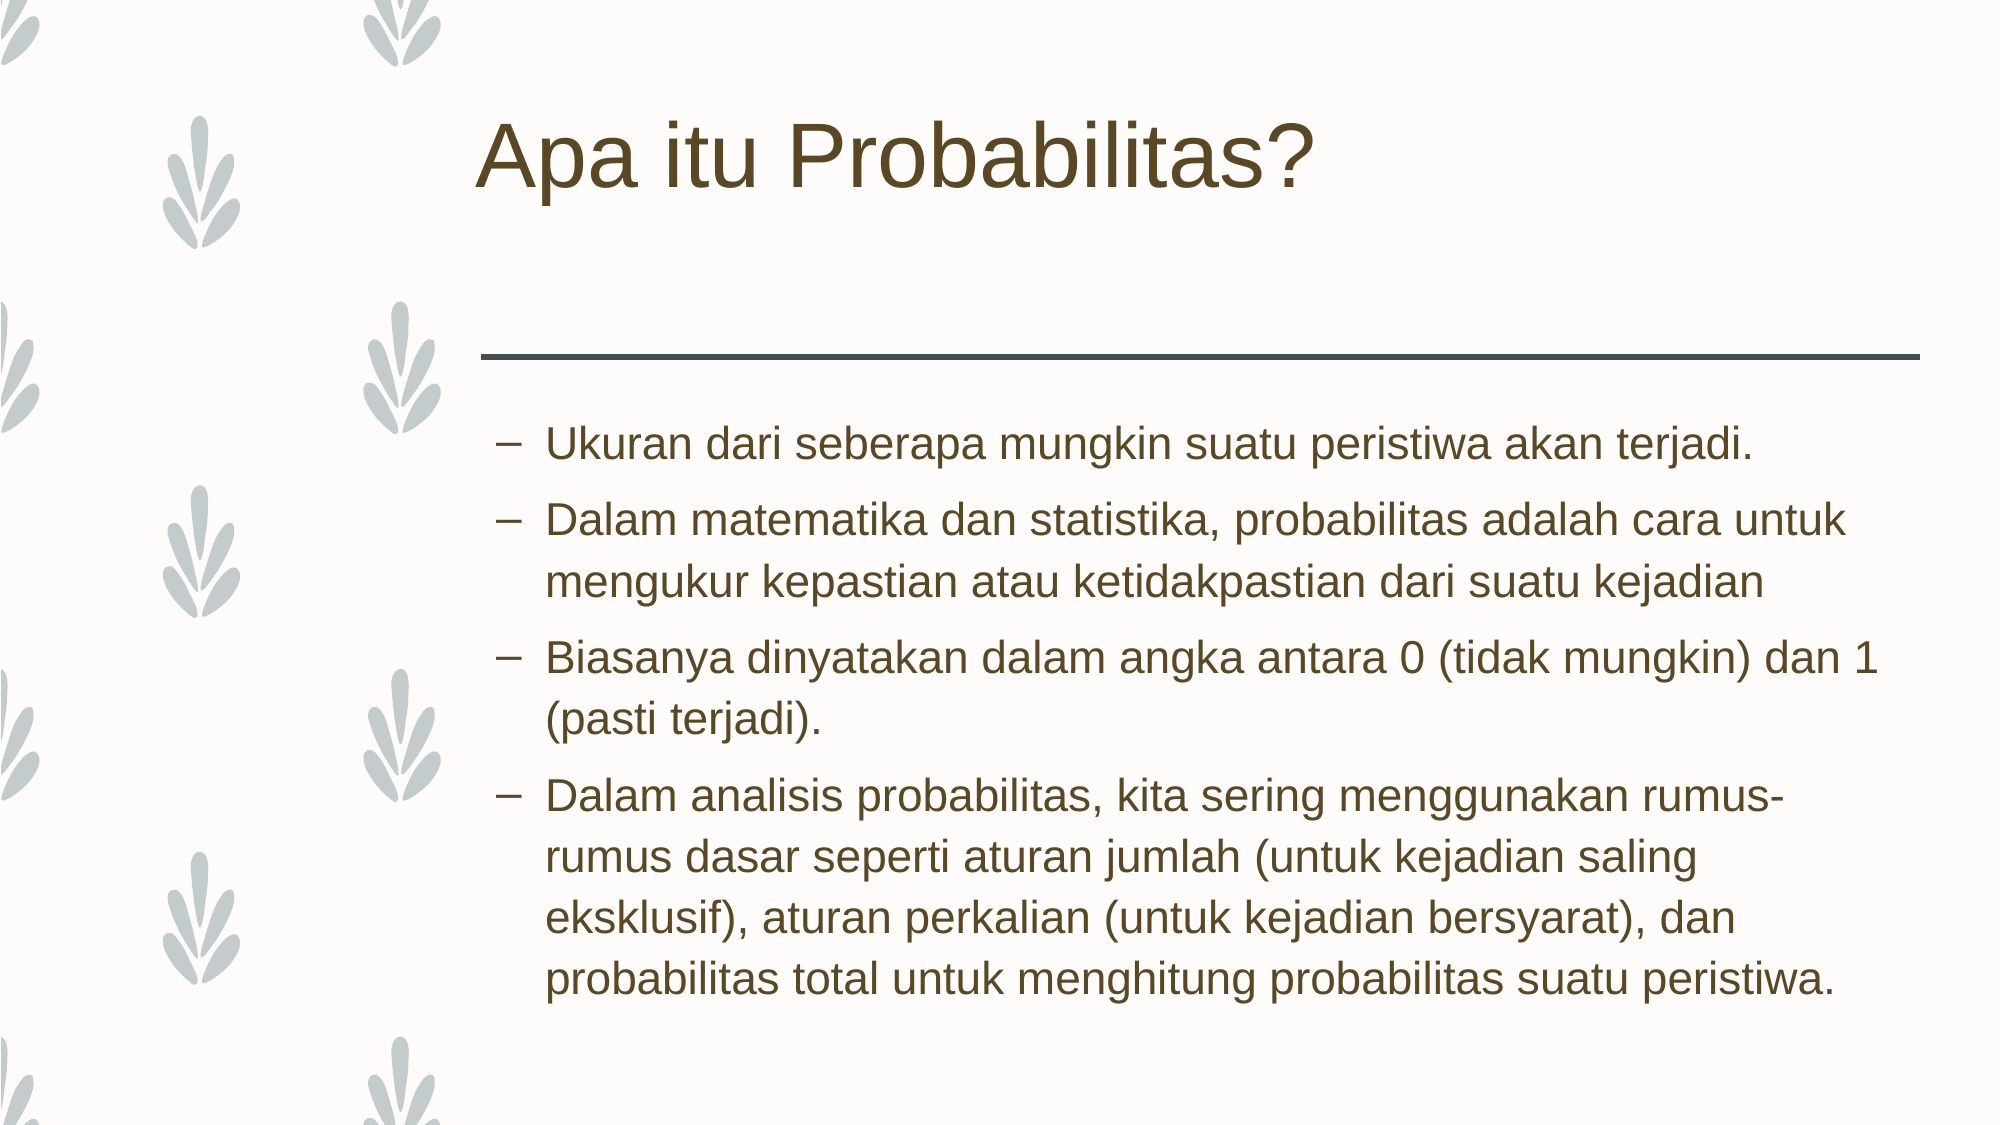

# Apa itu Probabilitas?
Ukuran dari seberapa mungkin suatu peristiwa akan terjadi.
Dalam matematika dan statistika, probabilitas adalah cara untuk mengukur kepastian atau ketidakpastian dari suatu kejadian
Biasanya dinyatakan dalam angka antara 0 (tidak mungkin) dan 1 (pasti terjadi).
Dalam analisis probabilitas, kita sering menggunakan rumus-rumus dasar seperti aturan jumlah (untuk kejadian saling eksklusif), aturan perkalian (untuk kejadian bersyarat), dan probabilitas total untuk menghitung probabilitas suatu peristiwa.